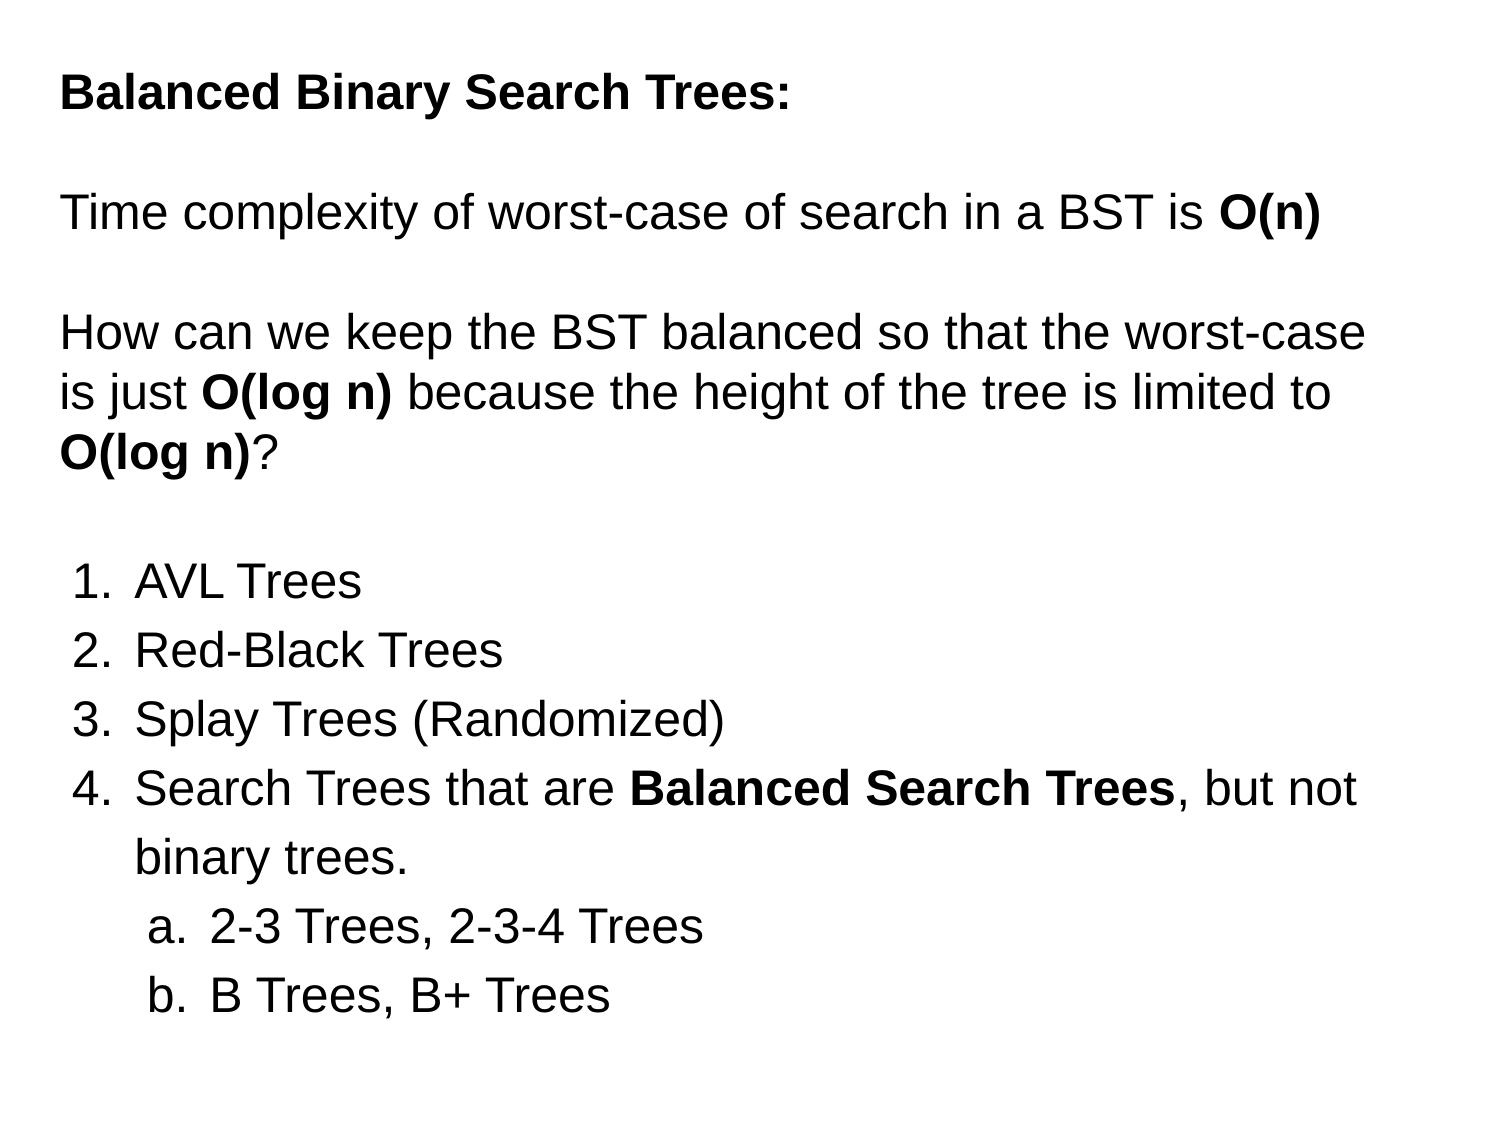

Balanced Binary Search Trees:

Time complexity of worst-case of search in a BST is O(n)

How can we keep the BST balanced so that the worst-case is just O(log n) because the height of the tree is limited to O(log n)?

AVL Trees
Red-Black Trees
Splay Trees (Randomized)
Search Trees that are Balanced Search Trees, but not binary trees.
2-3 Trees, 2-3-4 Trees
B Trees, B+ Trees